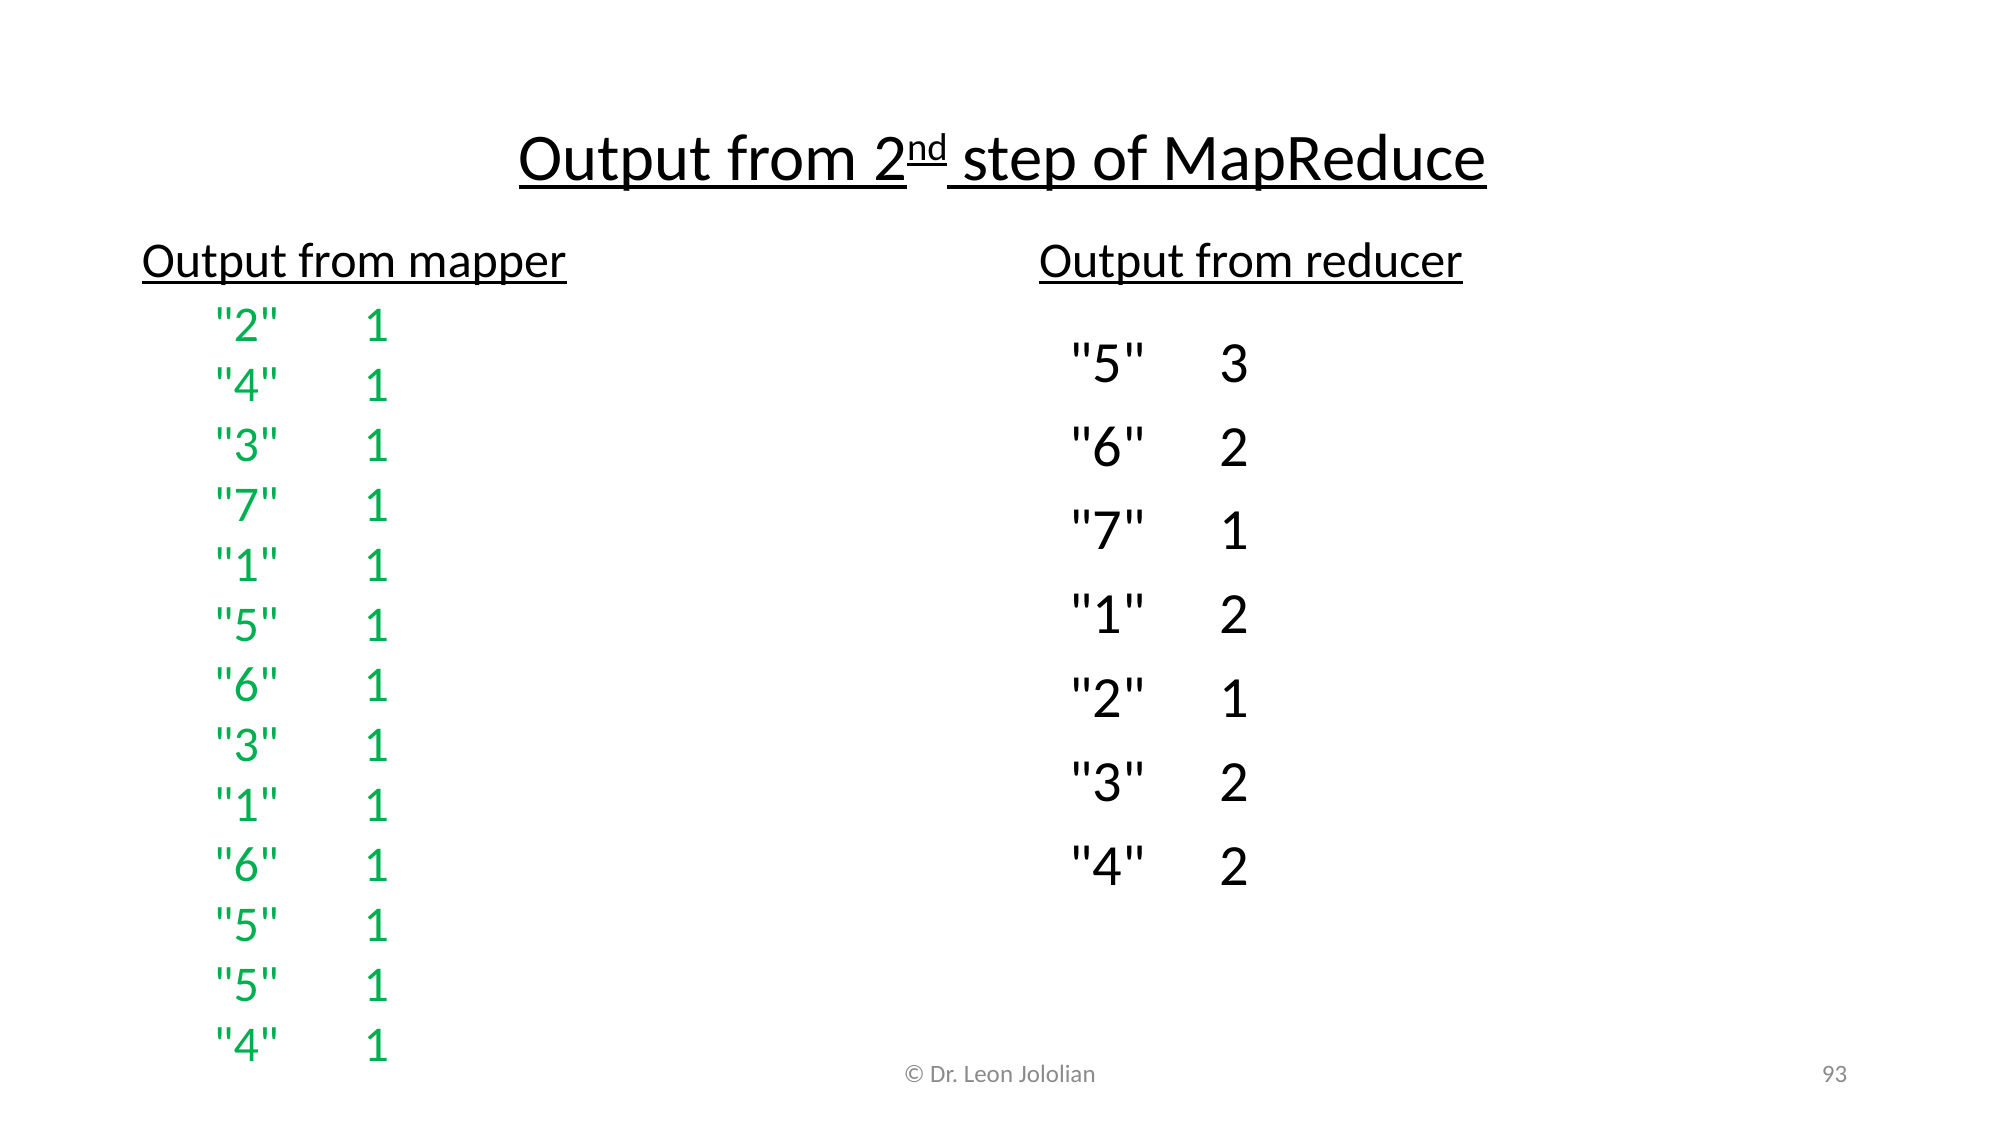

Output from 2nd step of MapReduce
Output from mapper
Output from reducer
"2"	1
"4"	1
"3"	1
"7"	1
"1"	1
"5"	1
"6"	1
"3"	1
"1"	1
"6"	1
"5"	1
"5"	1
"4"	1
"5"	3
"6"	2
"7"	1
"1"	2
"2"	1
"3"	2
"4"	2
© Dr. Leon Jololian
93